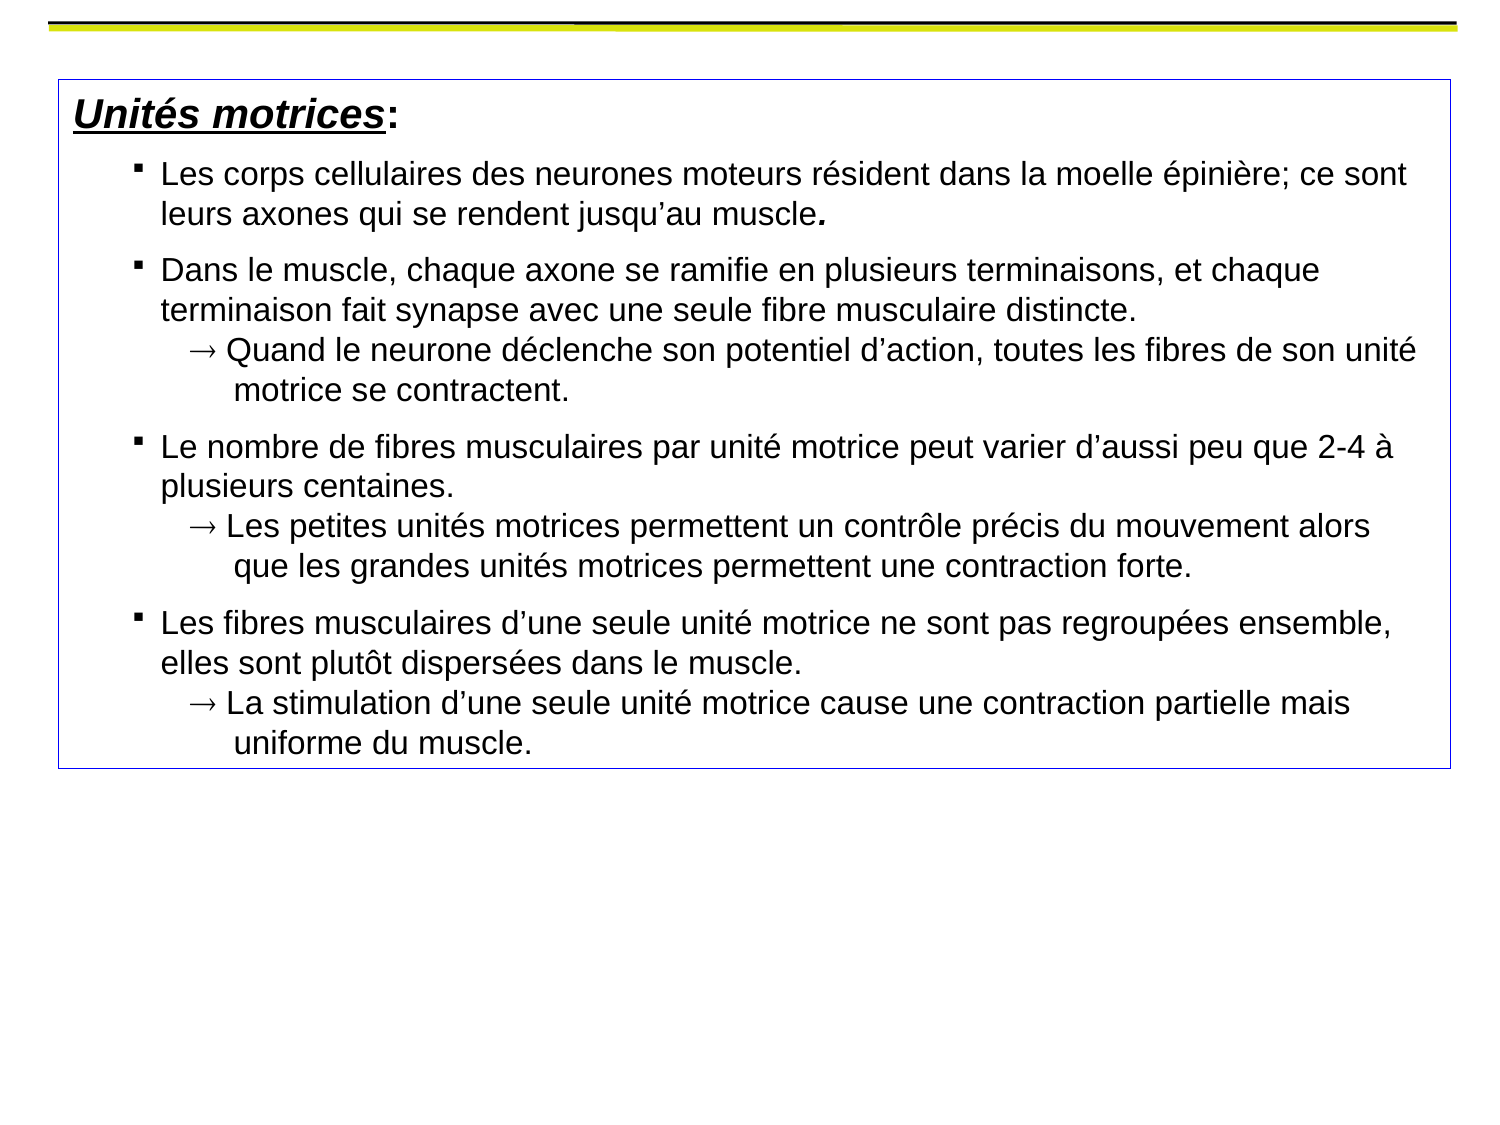

Unités motrices:
Les corps cellulaires des neurones moteurs résident dans la moelle épinière; ce sont leurs axones qui se rendent jusqu’au muscle.
Dans le muscle, chaque axone se ramifie en plusieurs terminaisons, et chaque terminaison fait synapse avec une seule fibre musculaire distincte.
→ Quand le neurone déclenche son potentiel d’action, toutes les fibres de son unité motrice se contractent.
Le nombre de fibres musculaires par unité motrice peut varier d’aussi peu que 2-4 à plusieurs centaines.
→ Les petites unités motrices permettent un contrôle précis du mouvement alors que les grandes unités motrices permettent une contraction forte.
Les fibres musculaires d’une seule unité motrice ne sont pas regroupées ensemble, elles sont plutôt dispersées dans le muscle.
→ La stimulation d’une seule unité motrice cause une contraction partielle mais uniforme du muscle.